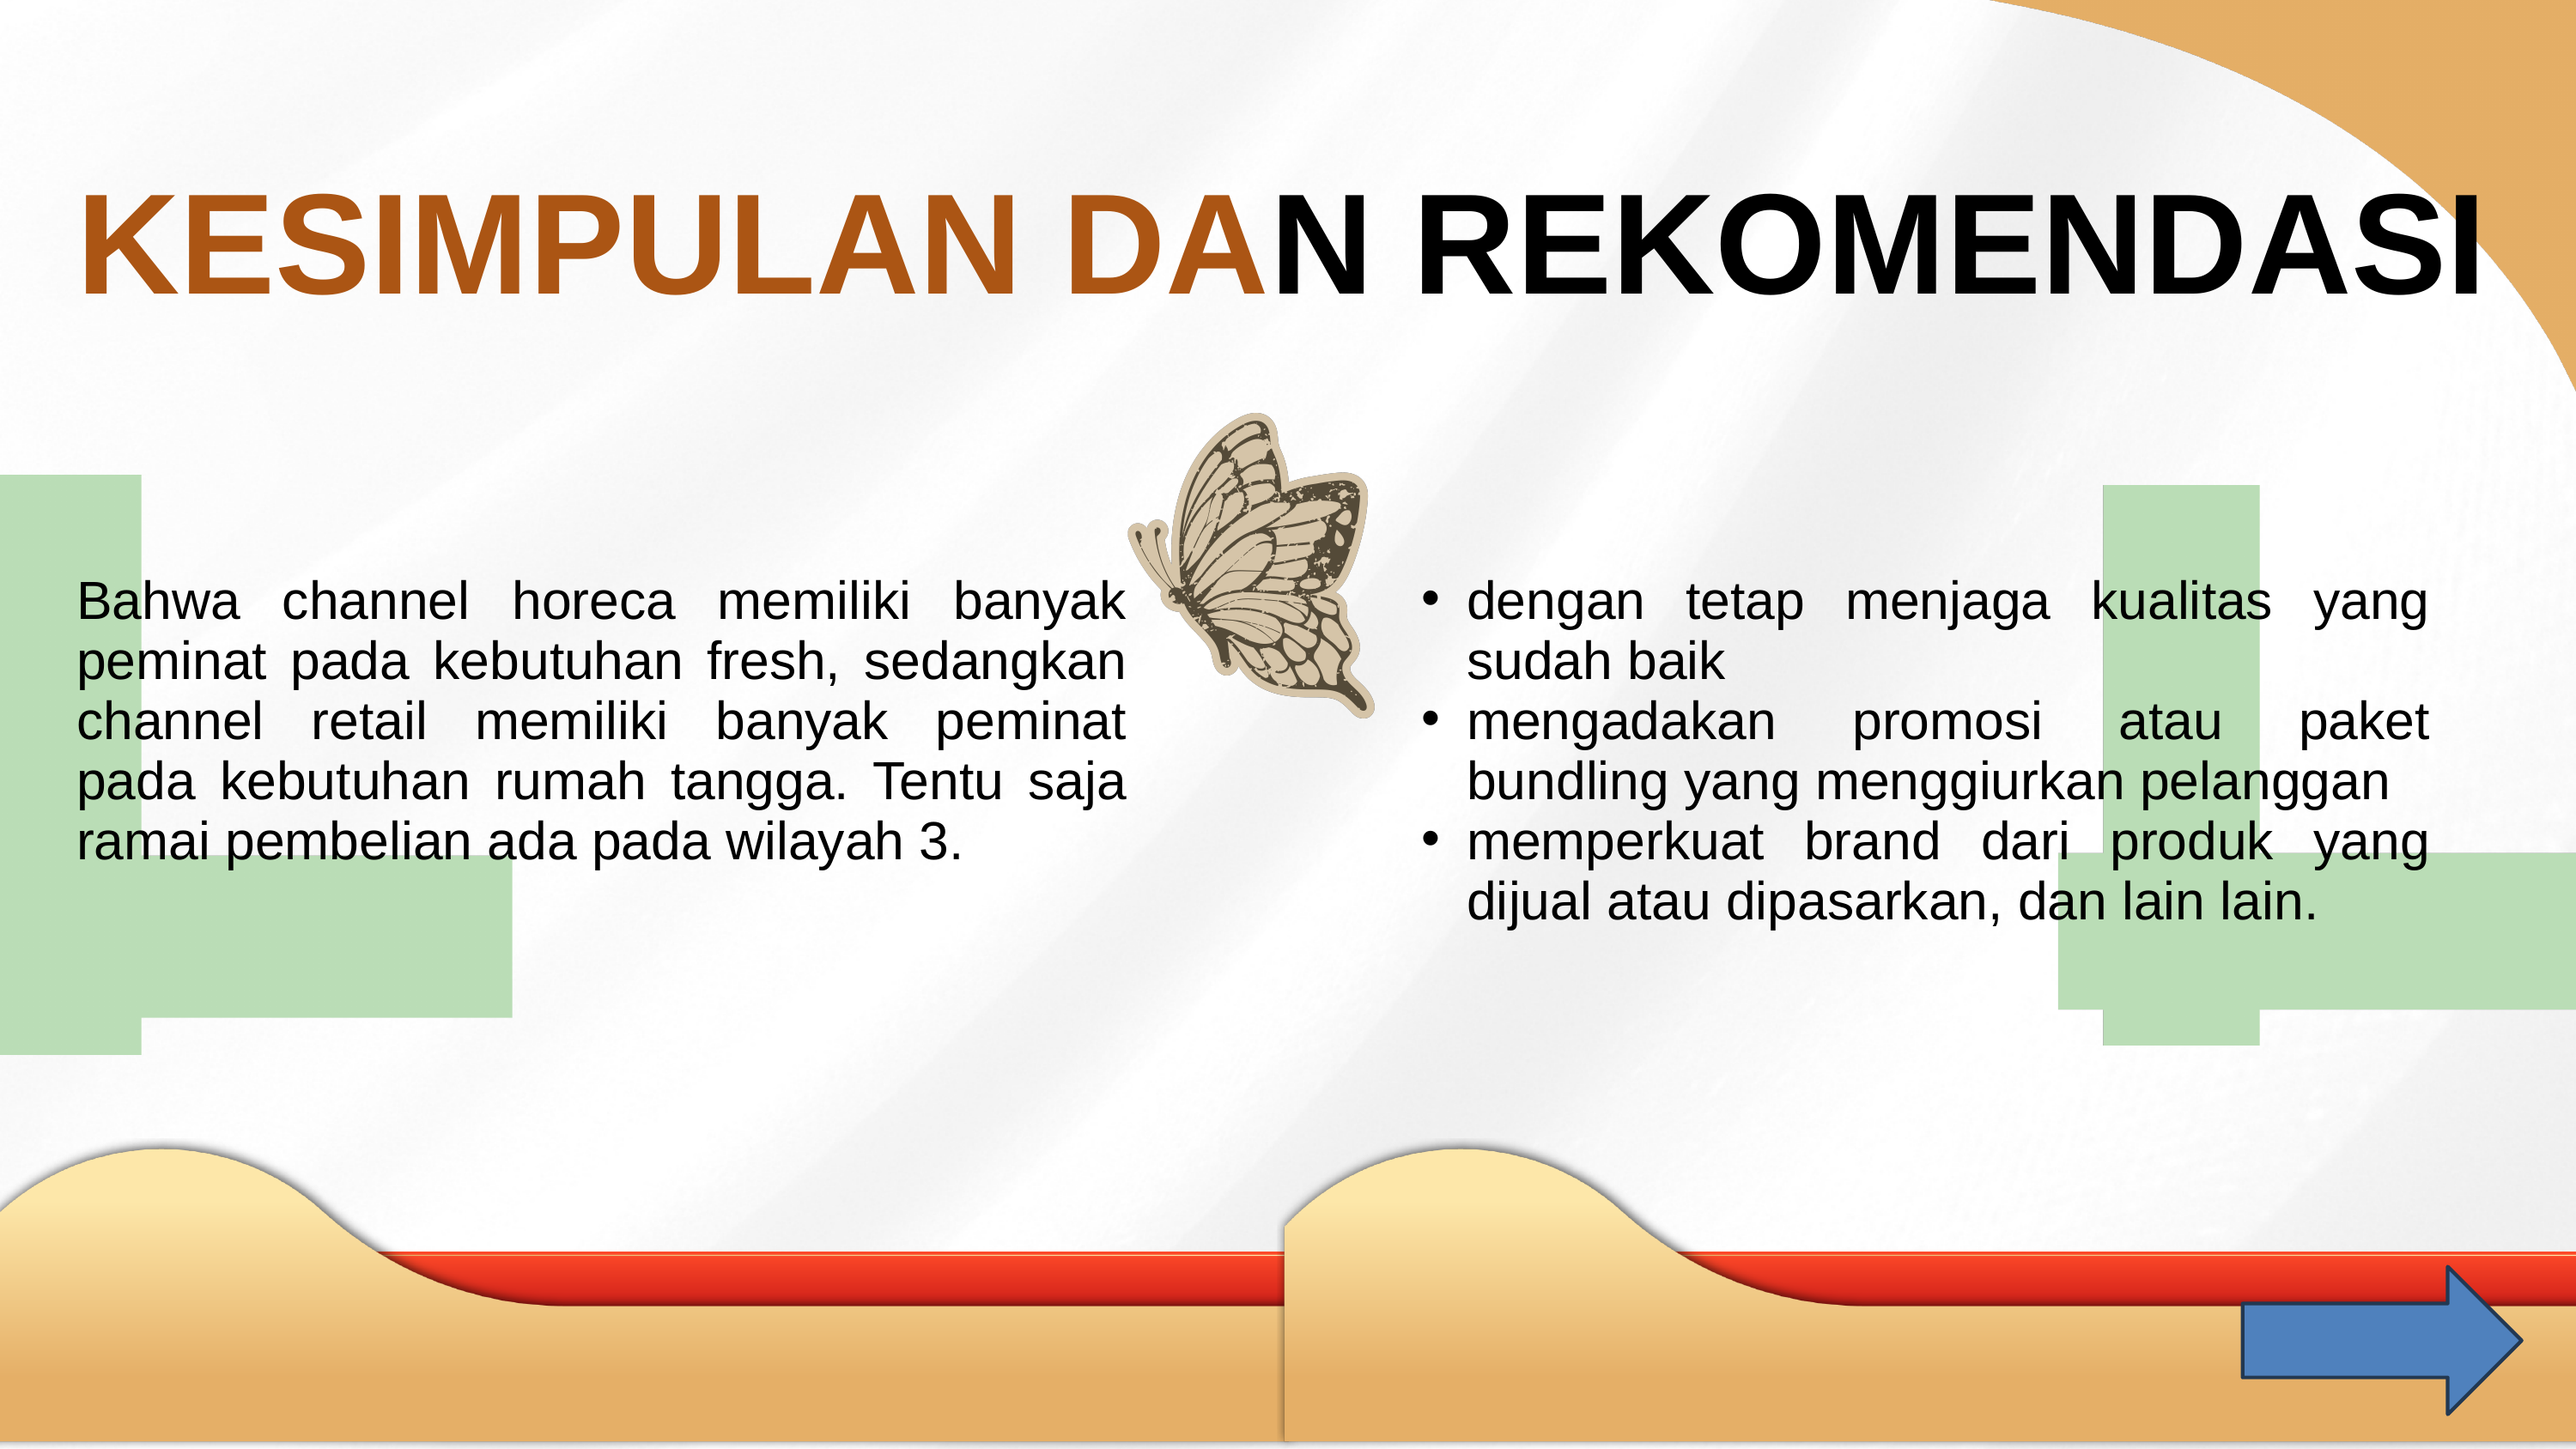

KESIMPULAN DAN REKOMENDASI

Bahwa channel horeca memiliki banyak peminat pada kebutuhan fresh, sedangkan channel retail memiliki banyak peminat pada kebutuhan rumah tangga. Tentu saja ramai pembelian ada pada wilayah 3.
dengan tetap menjaga kualitas yang sudah baik
mengadakan promosi atau paket bundling yang menggiurkan pelanggan
memperkuat brand dari produk yang dijual atau dipasarkan, dan lain lain.